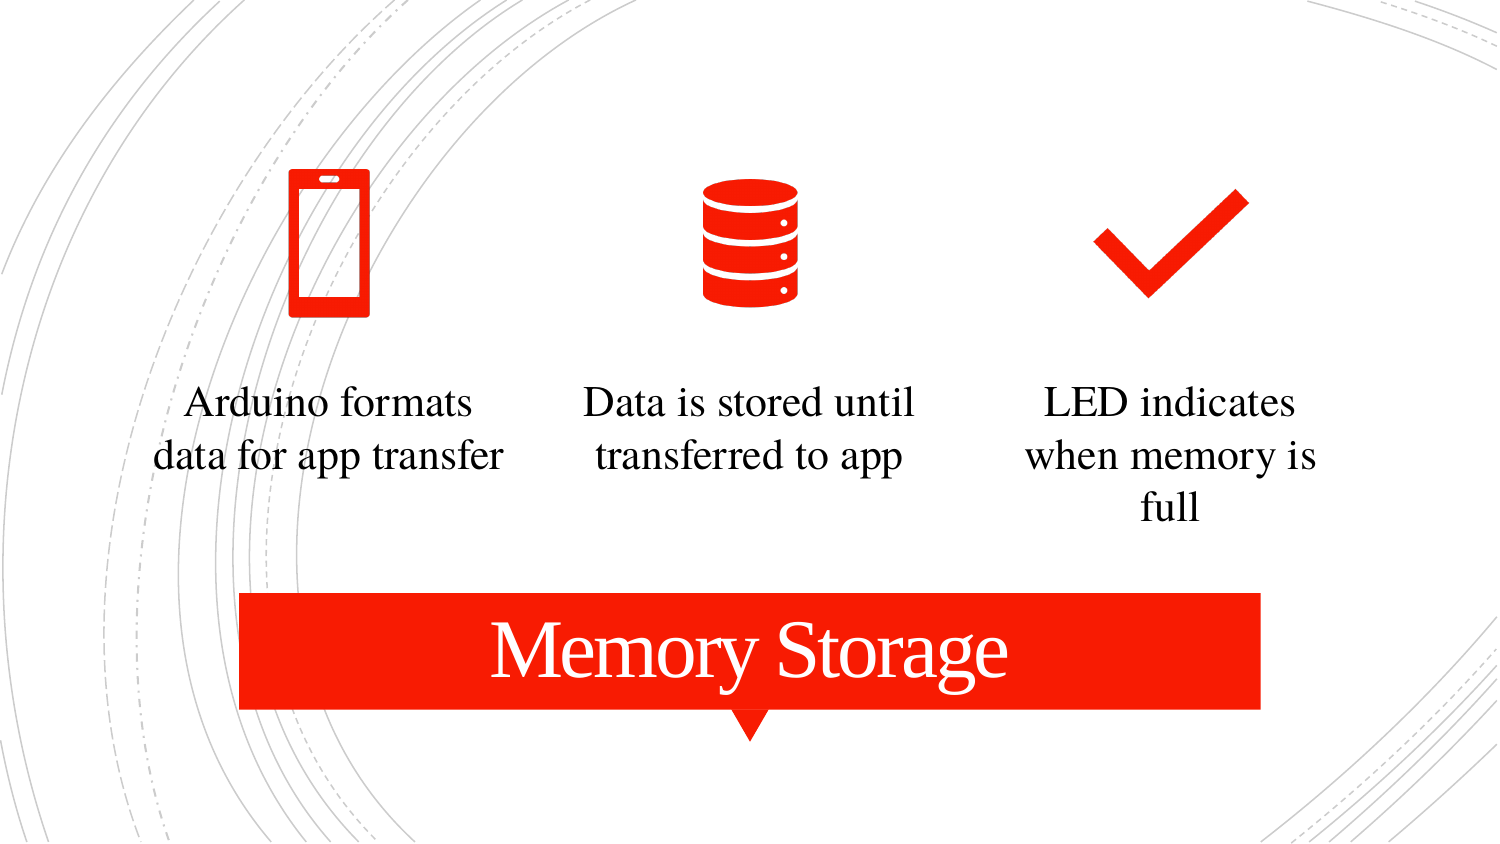

Arduino formats data for app transfer
Data is stored until transferred to app
LED indicates when memory is full

# Memory Storage